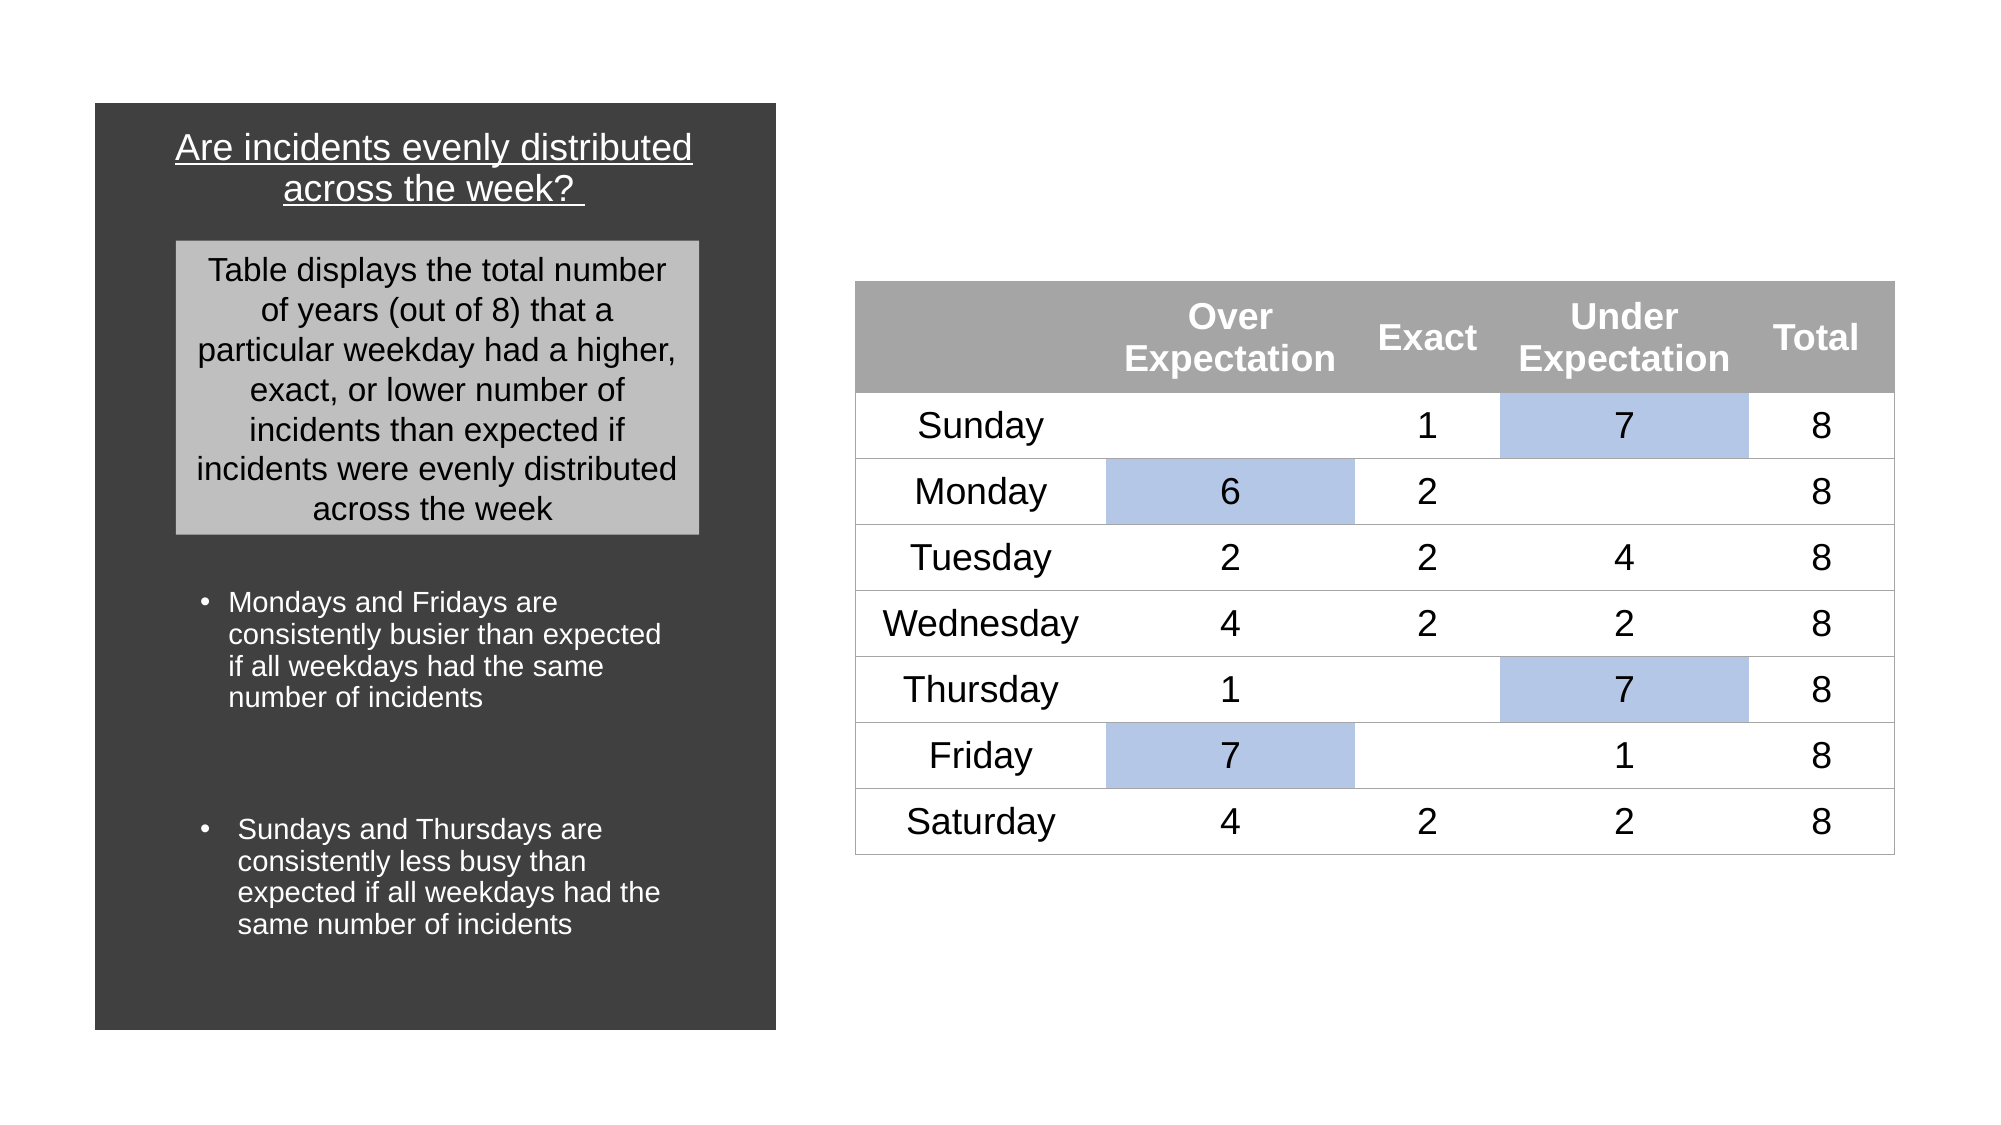

Are incidents evenly distributed across the week?
Table displays the total number of years (out of 8) that a particular weekday had a higher, exact, or lower number of incidents than expected if incidents were evenly distributed across the week
|  | Over Expectation | Exact | Under Expectation | Total |
| --- | --- | --- | --- | --- |
| Sunday |  | 1 | 7 | 8 |
| Monday | 6 | 2 |  | 8 |
| Tuesday | 2 | 2 | 4 | 8 |
| Wednesday | 4 | 2 | 2 | 8 |
| Thursday | 1 |  | 7 | 8 |
| Friday | 7 |  | 1 | 8 |
| Saturday | 4 | 2 | 2 | 8 |

Mondays and Fridays are consistently busier than expected if all weekdays had the same number of incidents

Sundays and Thursdays are consistently less busy than expected if all weekdays had the same number of incidents